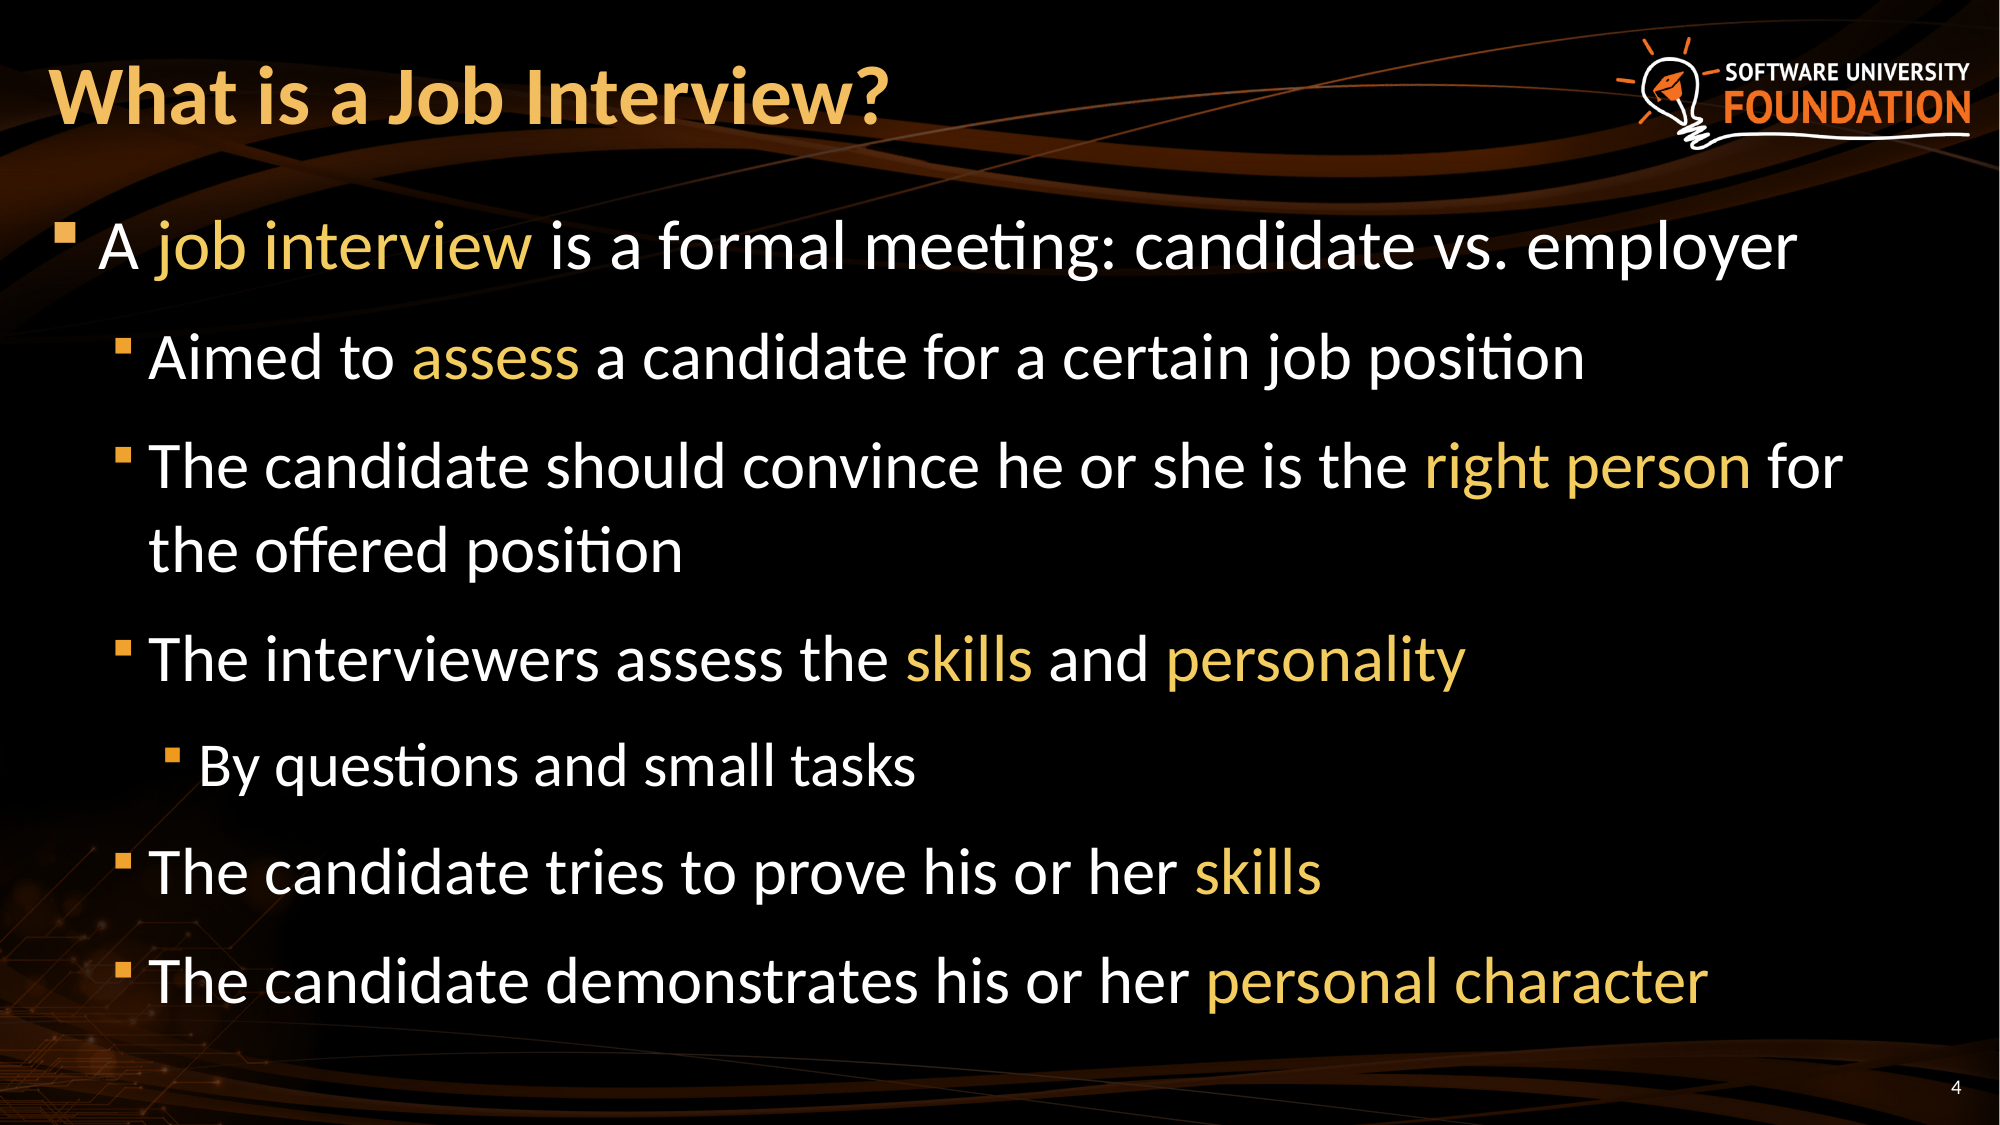

# What is a Job Interview?
A job interview is a formal meeting: candidate vs. employer
Aimed to assess a candidate for a certain job position
The candidate should convince he or she is the right person for the offered position
The interviewers assess the skills and personality
By questions and small tasks
The candidate tries to prove his or her skills
The candidate demonstrates his or her personal character
4